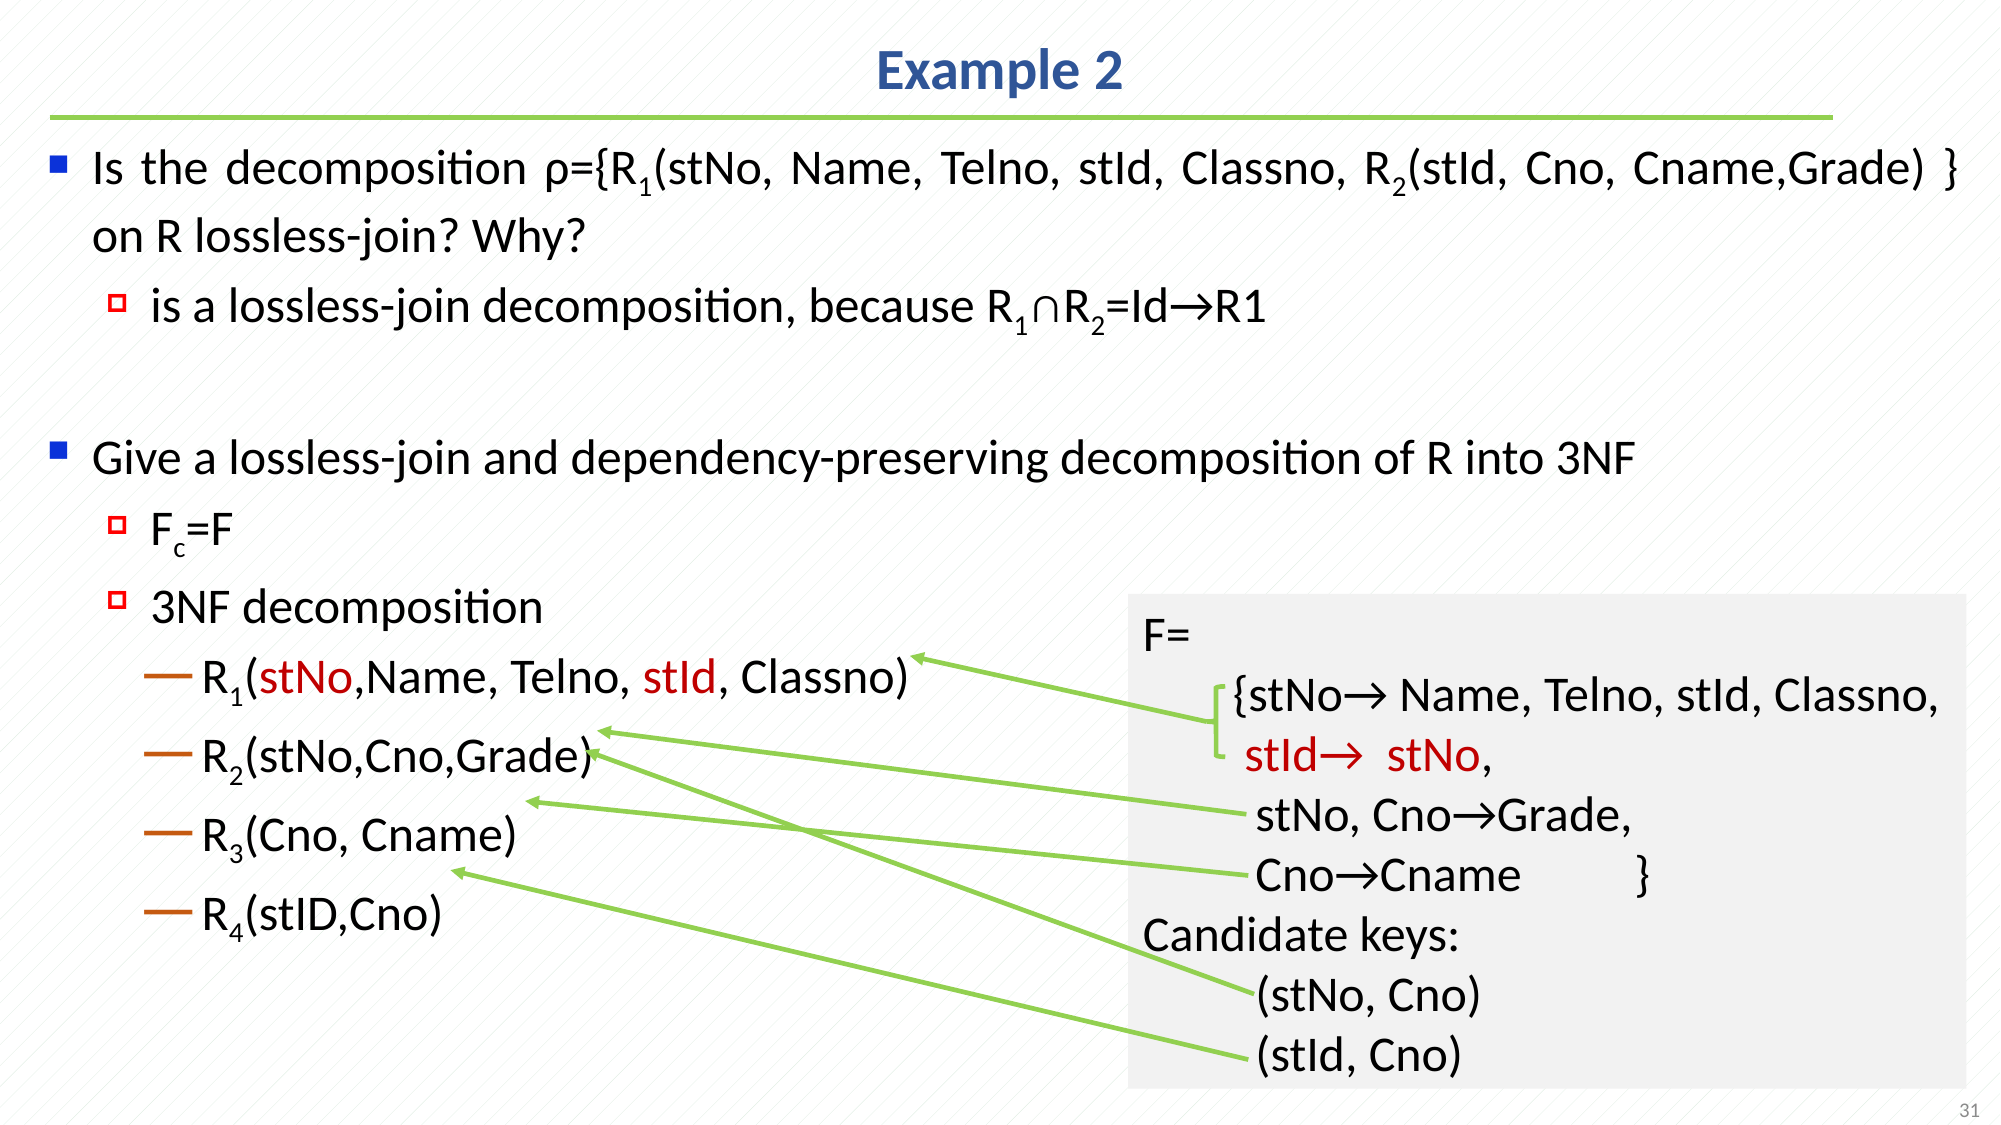

# Example 2
Is the decomposition ρ={R1(stNo, Name, Telno, stId, Classno, R2(stId, Cno, Cname,Grade) } on R lossless-join? Why?
is a lossless-join decomposition, because R1∩R2=Id→R1

Give a lossless-join and dependency-preserving decomposition of R into 3NF
Fc=F
3NF decomposition
R1(stNo,Name, Telno, stId, Classno)
R2(stNo,Cno,Grade)
R3(Cno, Cname)
R4(stID,Cno)

F=
        {stNo→ Name, Telno, stId, Classno,
         stId→  stNo,
          stNo, Cno→Grade,
          Cno→Cname          }
Candidate keys:
          (stNo, Cno)
          (stId, Cno)

31